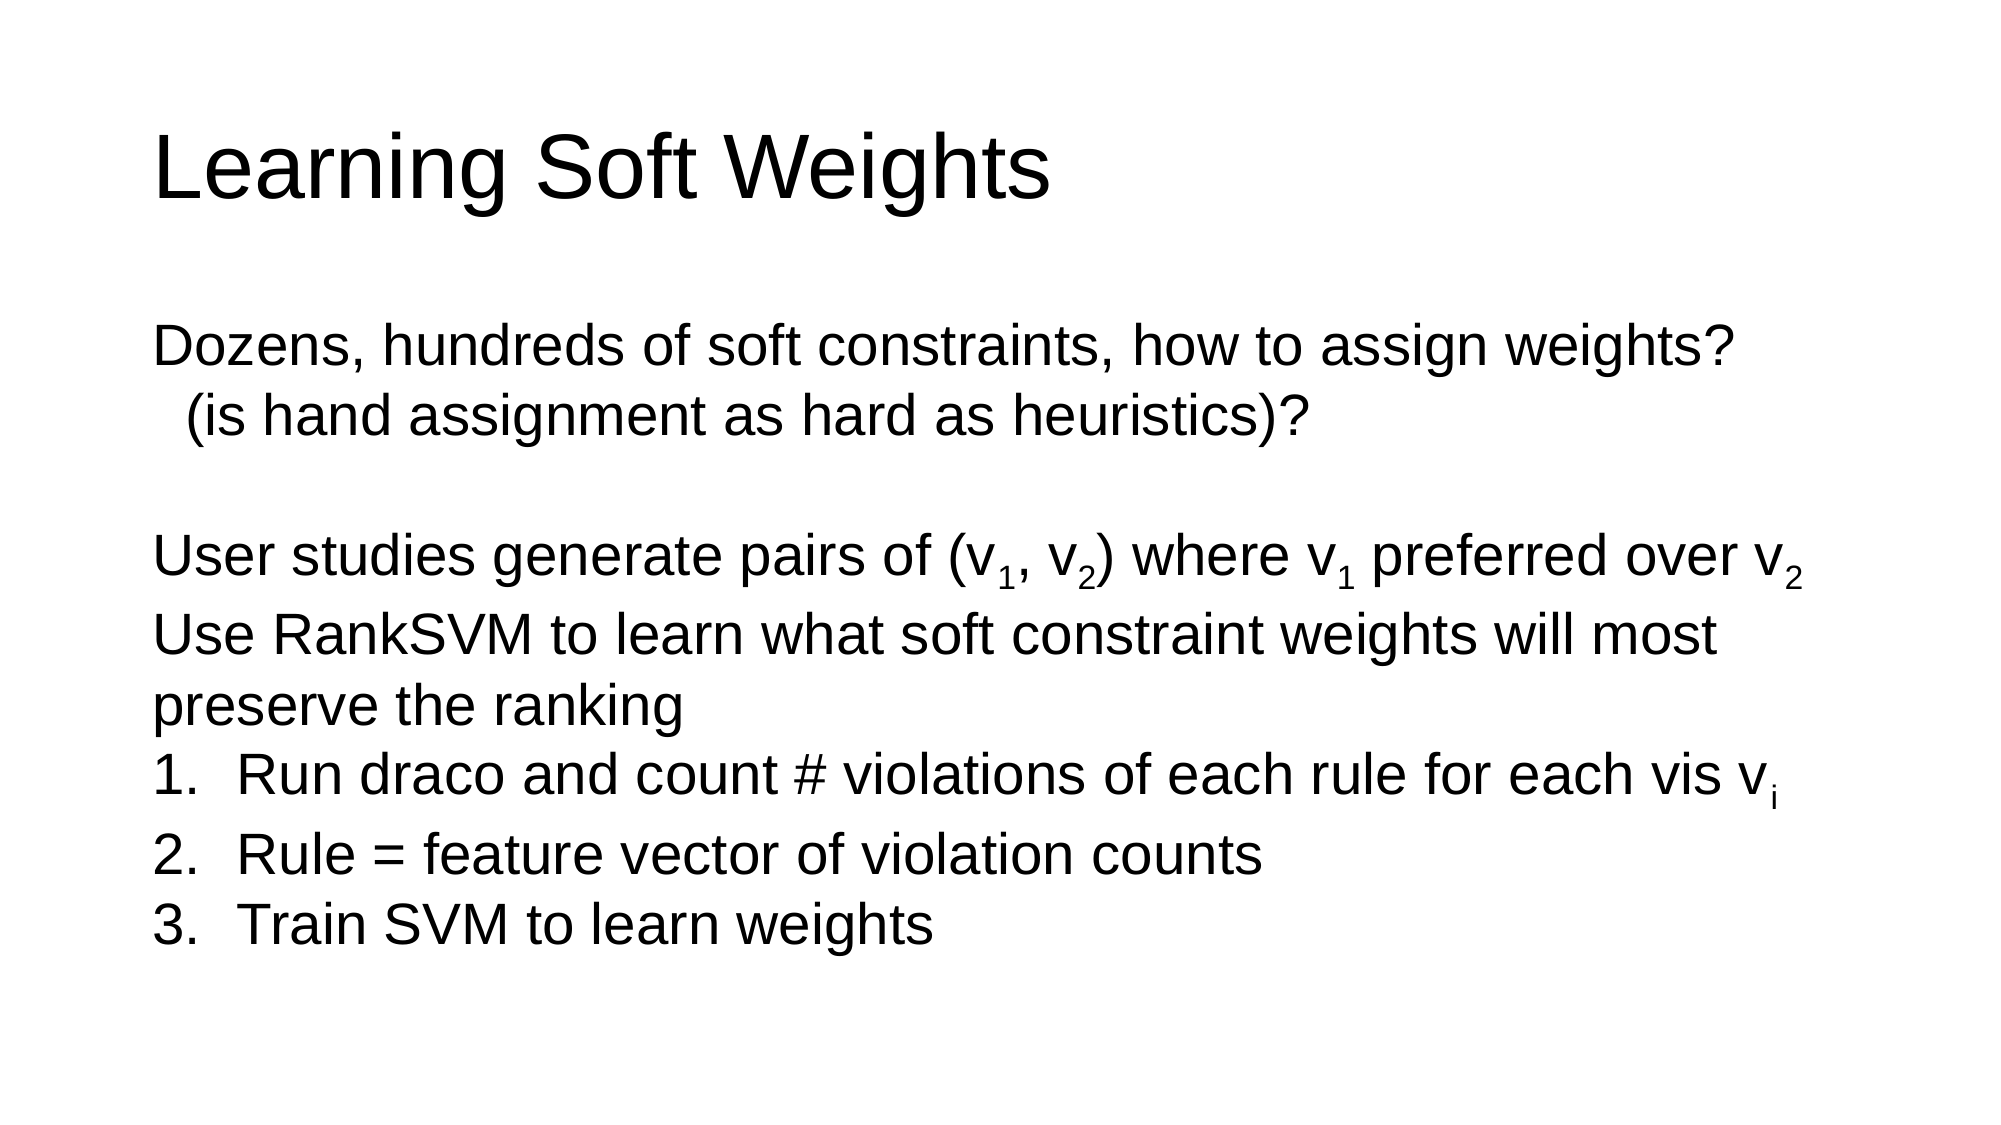

# Learning Soft Weights
Dozens, hundreds of soft constraints, how to assign weights?
  (is hand assignment as hard as heuristics)?

User studies generate pairs of (v1, v2) where v1 preferred over v2
Use RankSVM to learn what soft constraint weights will most preserve the ranking
Run draco and count # violations of each rule for each vis vi
Rule = feature vector of violation counts
Train SVM to learn weights